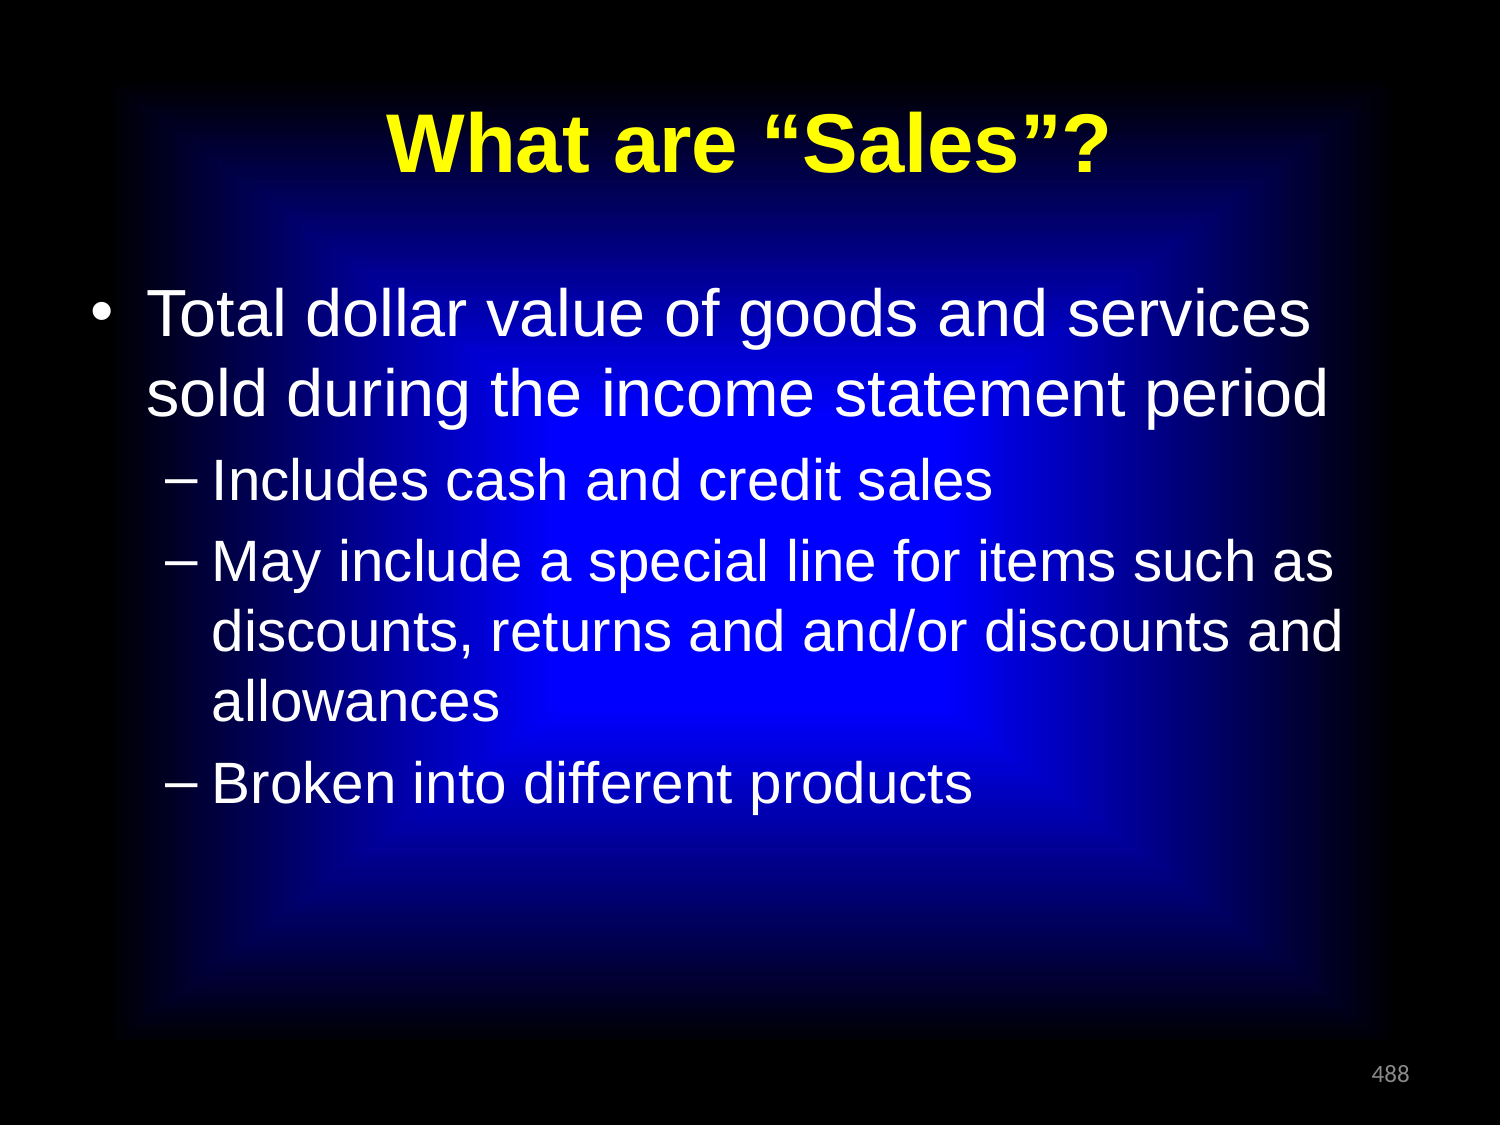

# What are “Sales”?
Total dollar value of goods and services sold during the income statement period
Includes cash and credit sales
May include a special line for items such as discounts, returns and and/or discounts and allowances
Broken into different products
488